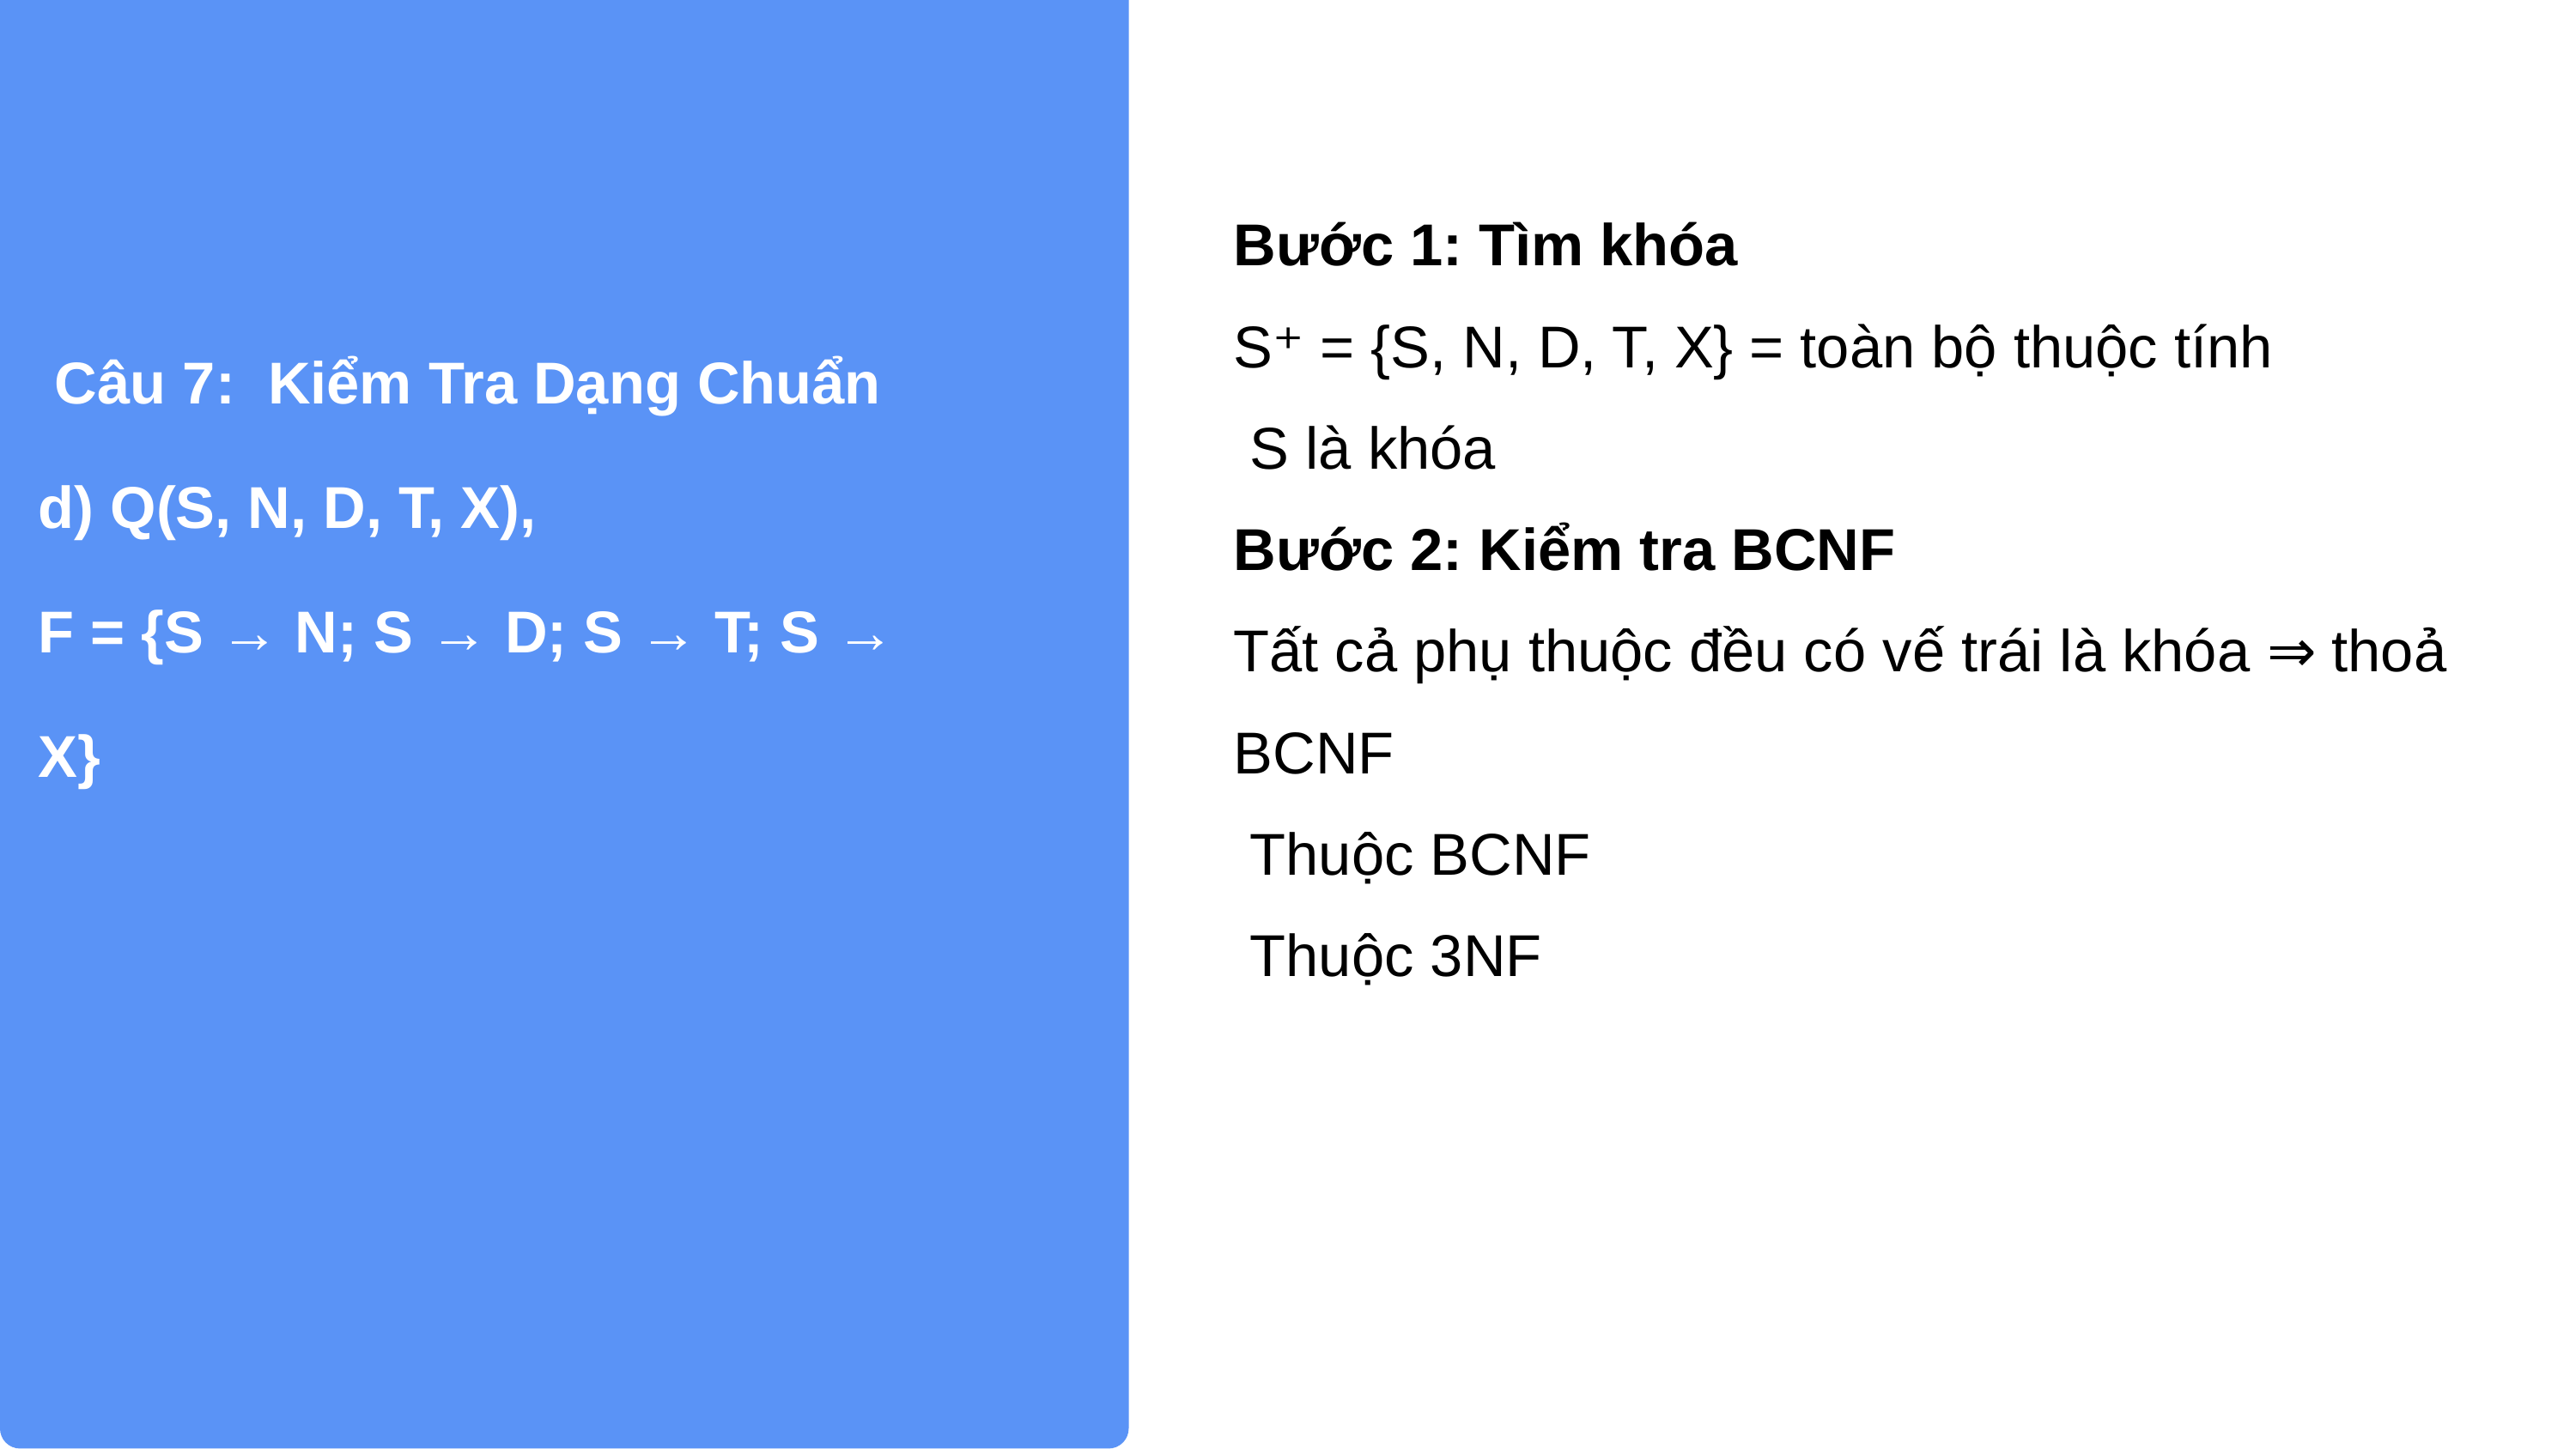

Bước 1: Tìm khóa
S⁺ = {S, N, D, T, X} = toàn bộ thuộc tính
 S là khóa
Bước 2: Kiểm tra BCNF
Tất cả phụ thuộc đều có vế trái là khóa ⇒ thoả BCNF
 Thuộc BCNF
 Thuộc 3NF

 Câu 7:  Kiểm Tra Dạng Chuẩn
d) Q(S, N, D, T, X),
F = {S → N; S → D; S → T; S → X}